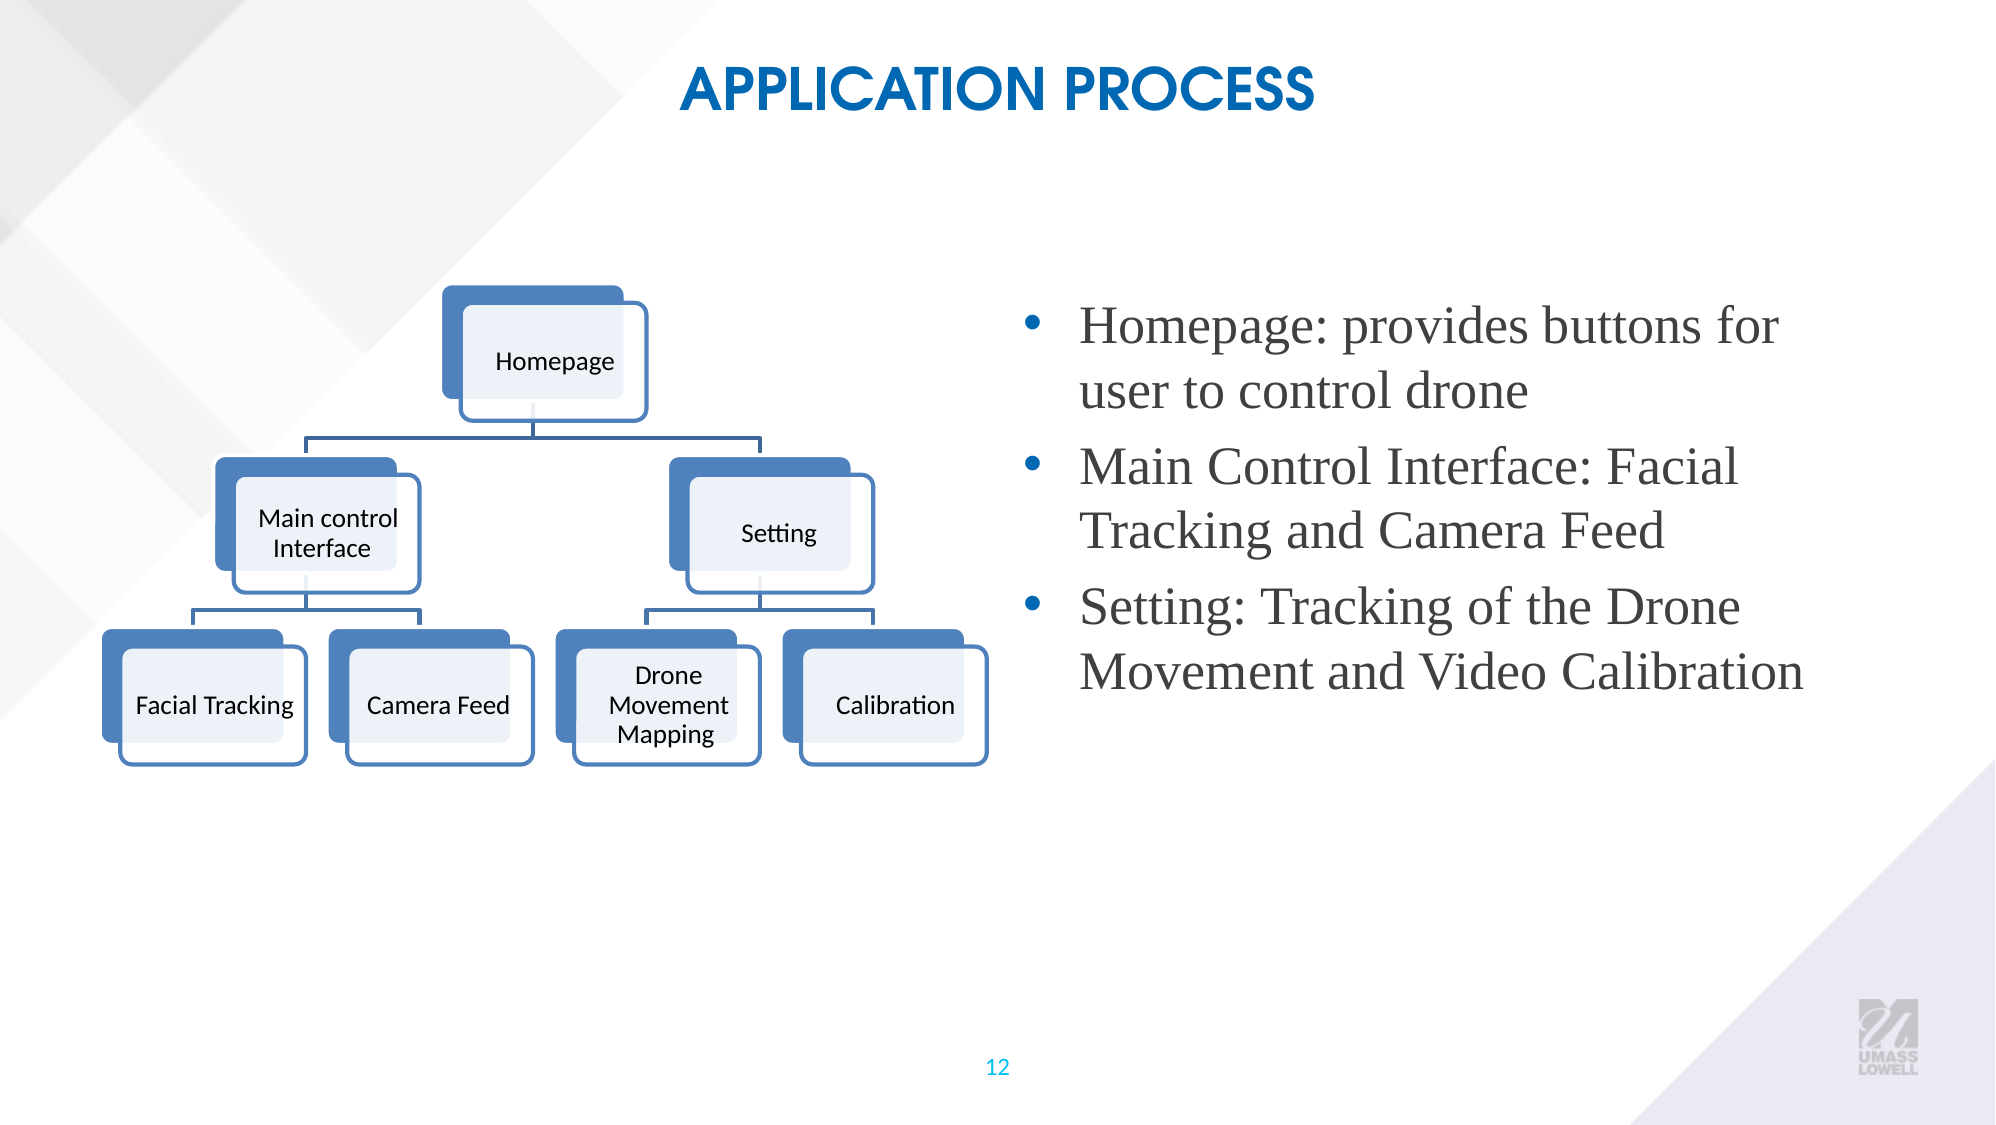

# Application Process
Homepage
Main control Interface
Facial Tracking
Camera Feed
Setting
Drone Movement Mapping
Calibration
Homepage: provides buttons for user to control drone
Main Control Interface: Facial Tracking and Camera Feed
Setting: Tracking of the Drone Movement and Video Calibration
12